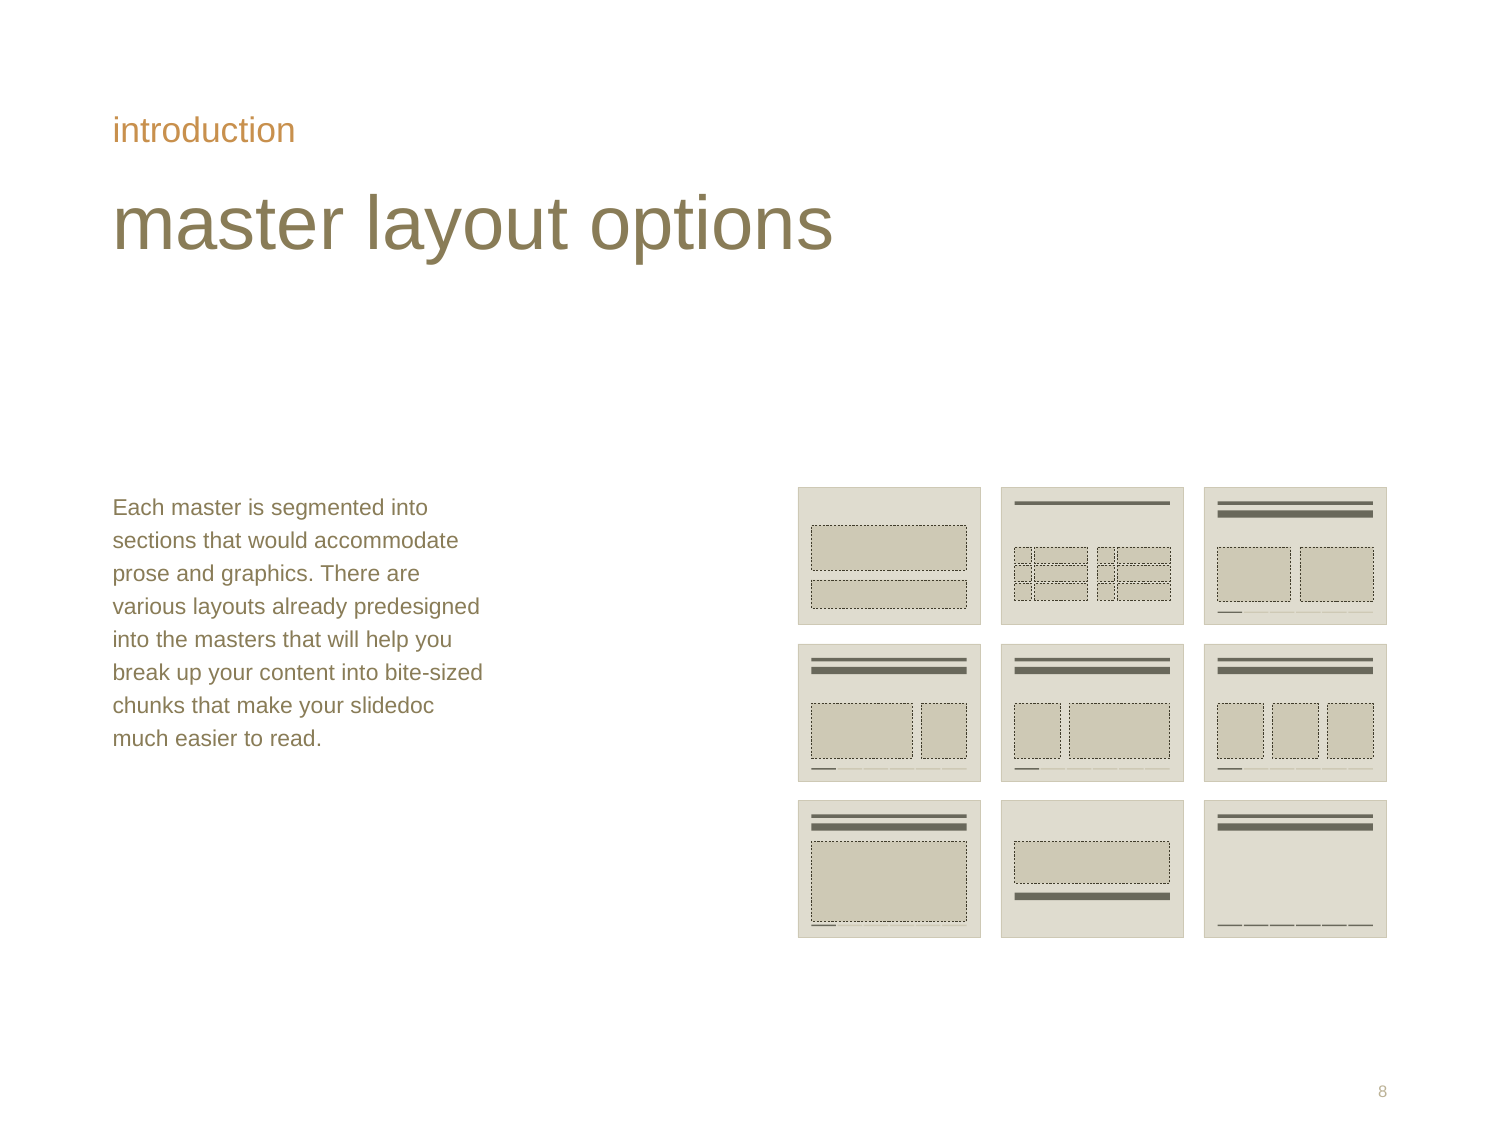

introduction
# master layout options
Each master is segmented into sections that would accommodate prose and graphics. There are various layouts already predesigned into the masters that will help you break up your content into bite-sized chunks that make your slidedoc much easier to read.